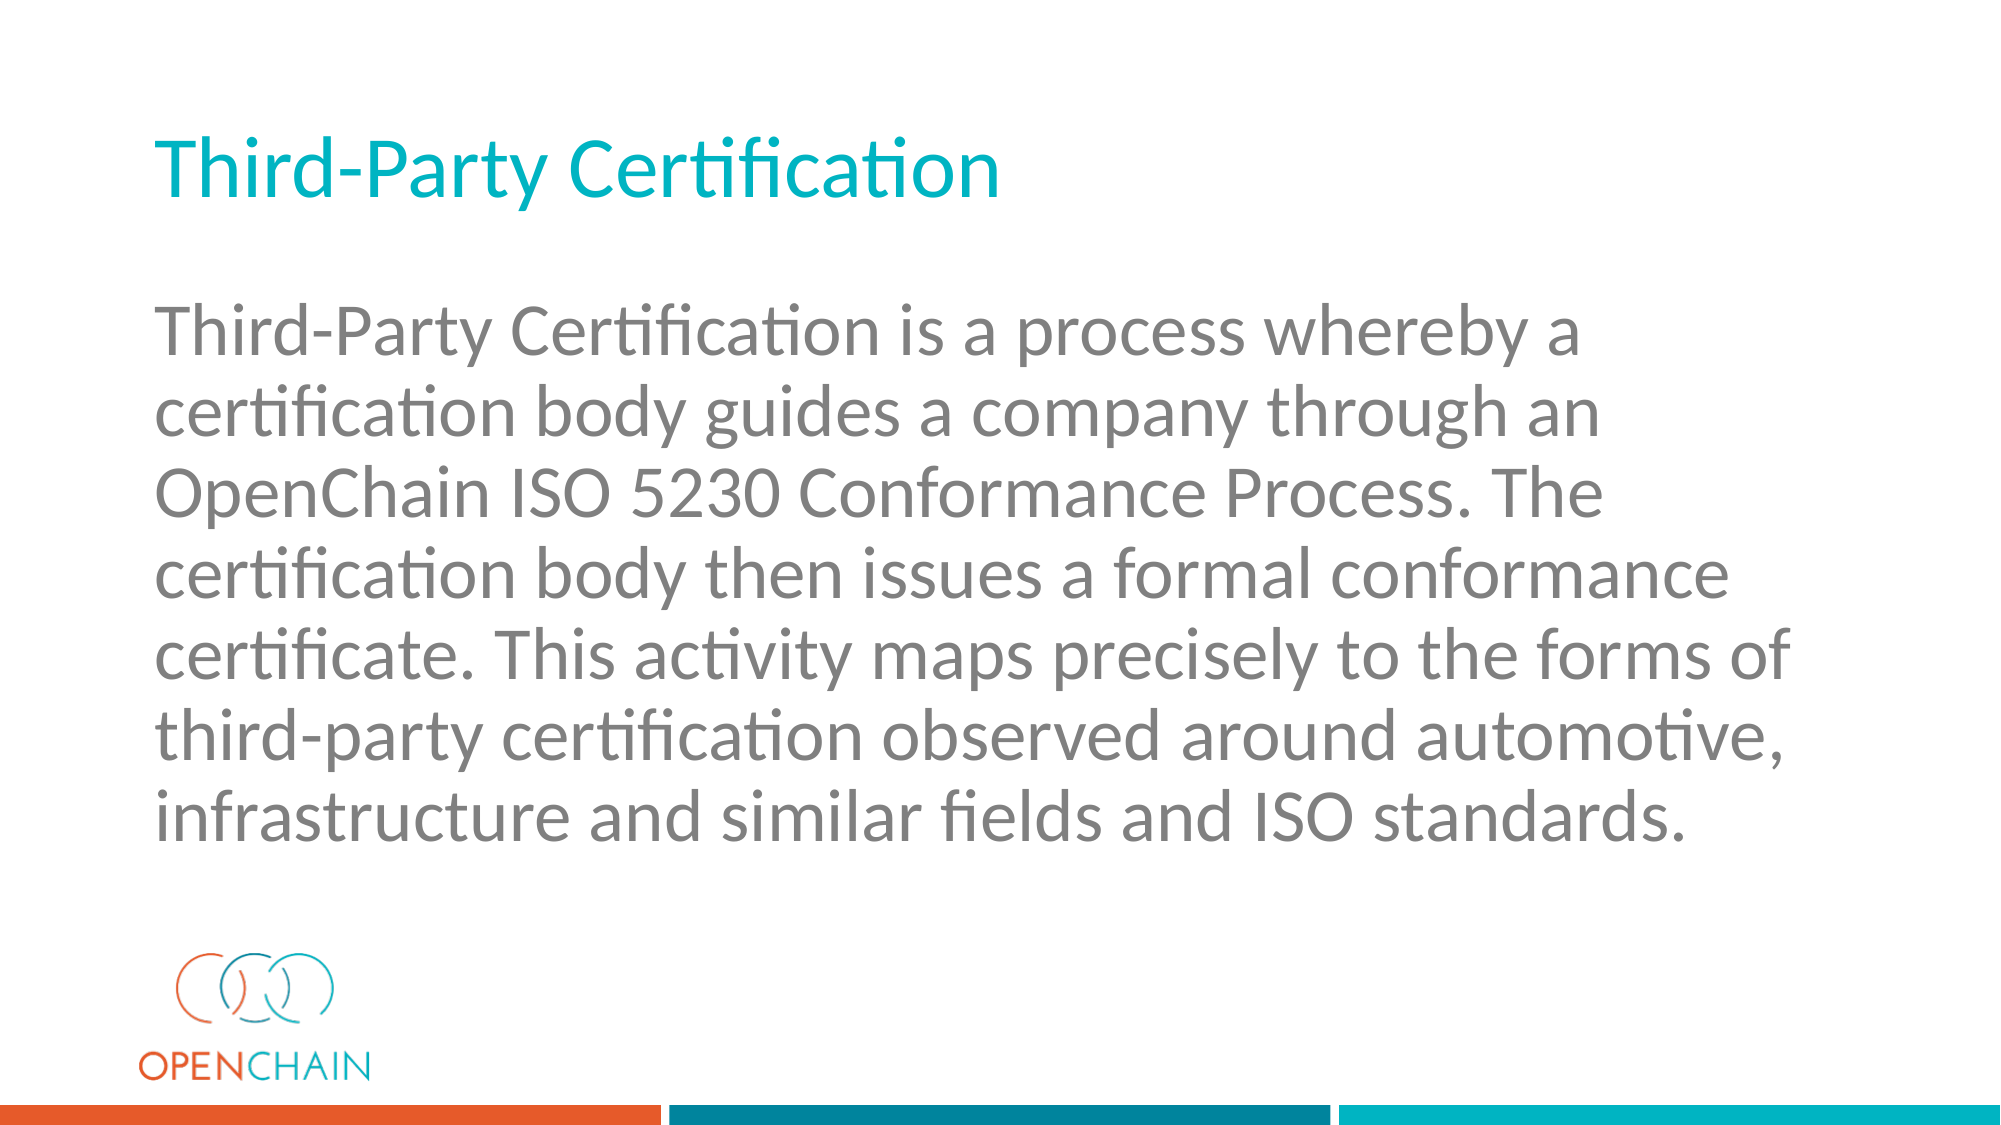

Third-Party Certification
# Third-Party Certification is a process whereby a certification body guides a company through an OpenChain ISO 5230 Conformance Process. The certification body then issues a formal conformance certificate. This activity maps precisely to the forms of third-party certification observed around automotive, infrastructure and similar fields and ISO standards.